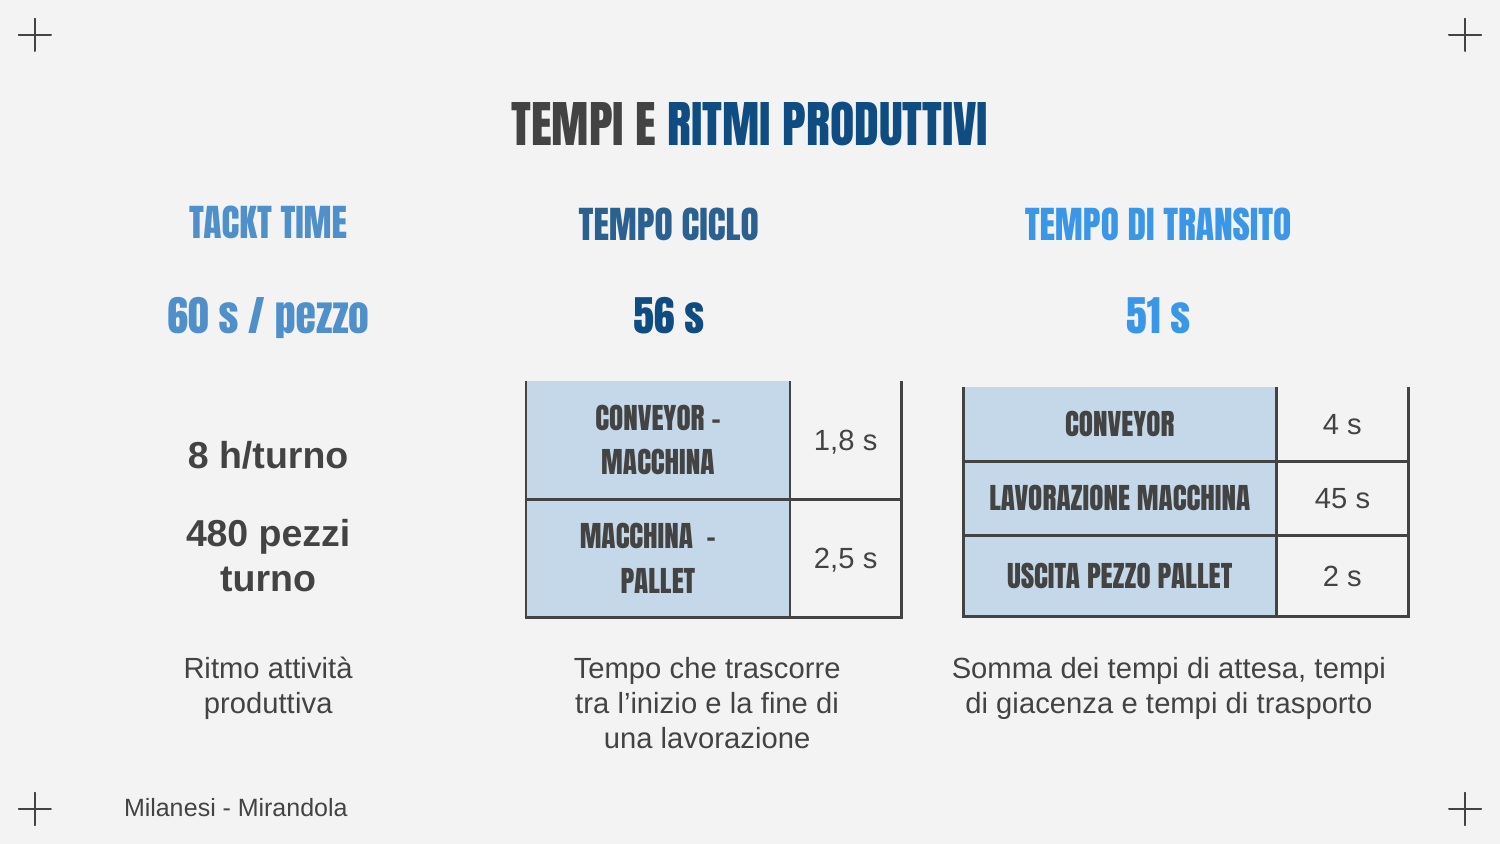

# TEMPI E RITMI PRODUTTIVI
TACKT TIME
TEMPO CICLO
TEMPO DI TRANSITO
60 s / pezzo
56 s
51 s
| CONVEYOR - MACCHINA | 1,8 s |
| --- | --- |
| MACCHINA - PALLET | 2,5 s |
| CONVEYOR | 4 s |
| --- | --- |
| LAVORAZIONE MACCHINA | 45 s |
| USCITA PEZZO PALLET | 2 s |
8 h/turno
480 pezzi turno

Ritmo attività produttiva
Tempo che trascorre tra l’inizio e la fine di una lavorazione
Somma dei tempi di attesa, tempi di giacenza e tempi di trasporto
Milanesi - Mirandola